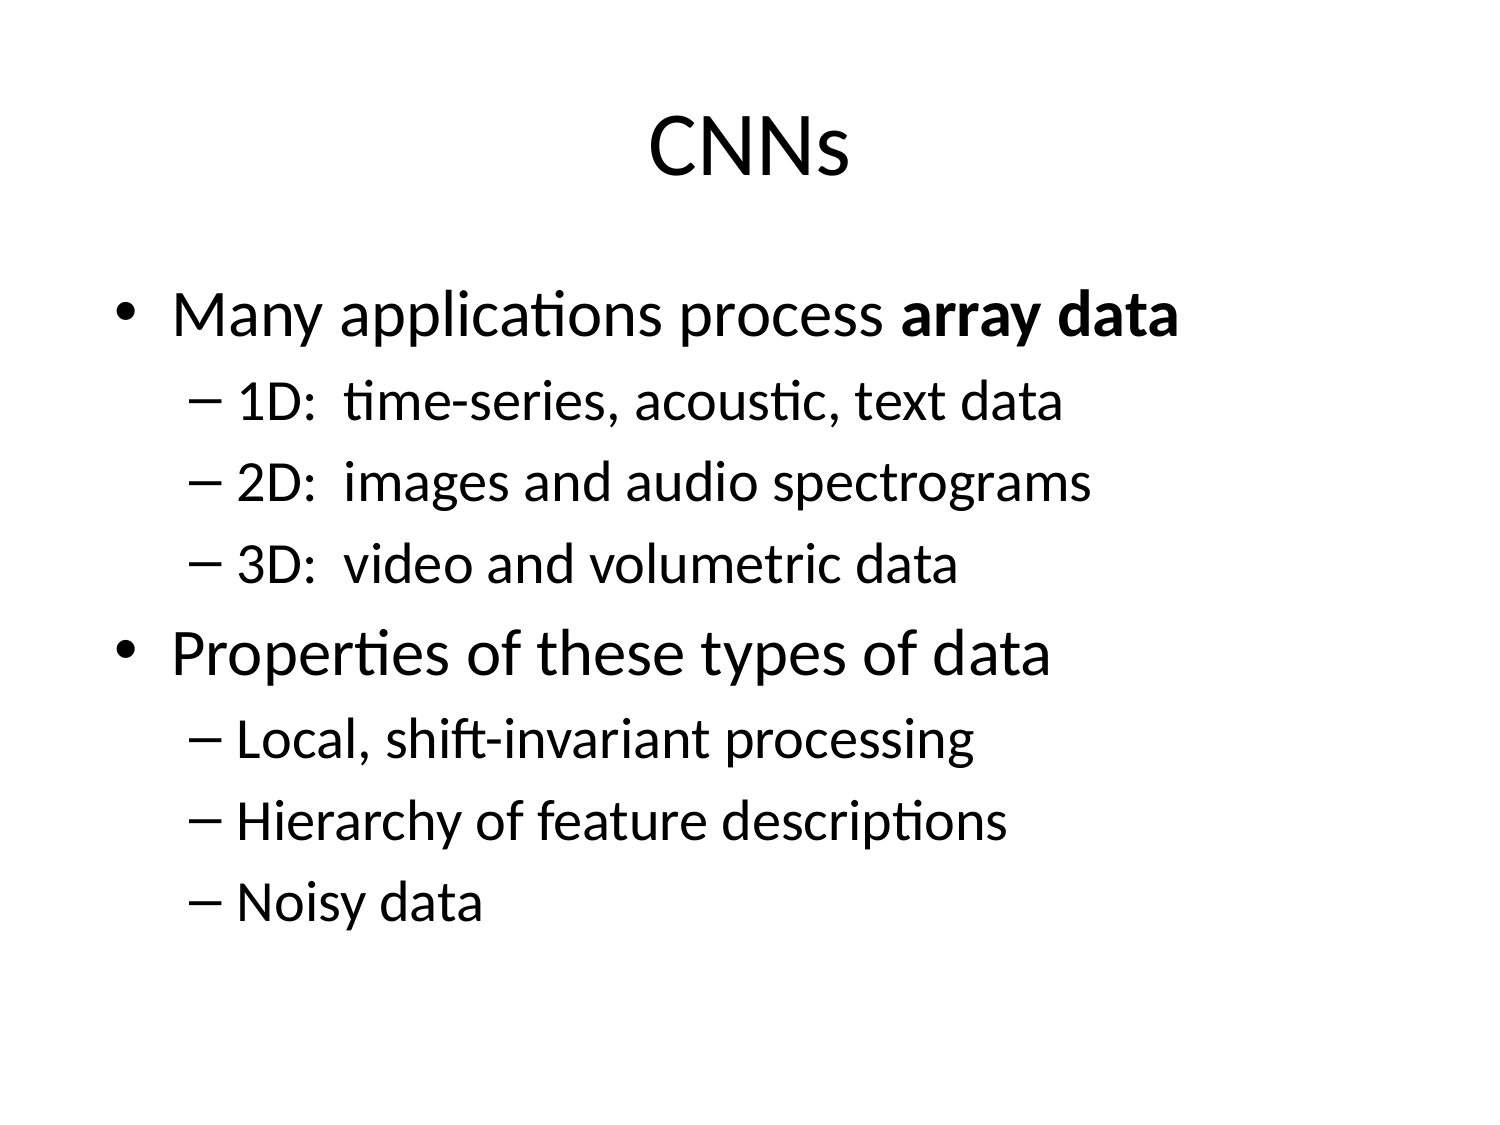

# CNNs
Many applications process array data
1D:  time-series, acoustic, text data
2D:  images and audio spectrograms
3D:  video and volumetric data
Properties of these types of data
Local, shift-invariant processing
Hierarchy of feature descriptions
Noisy data